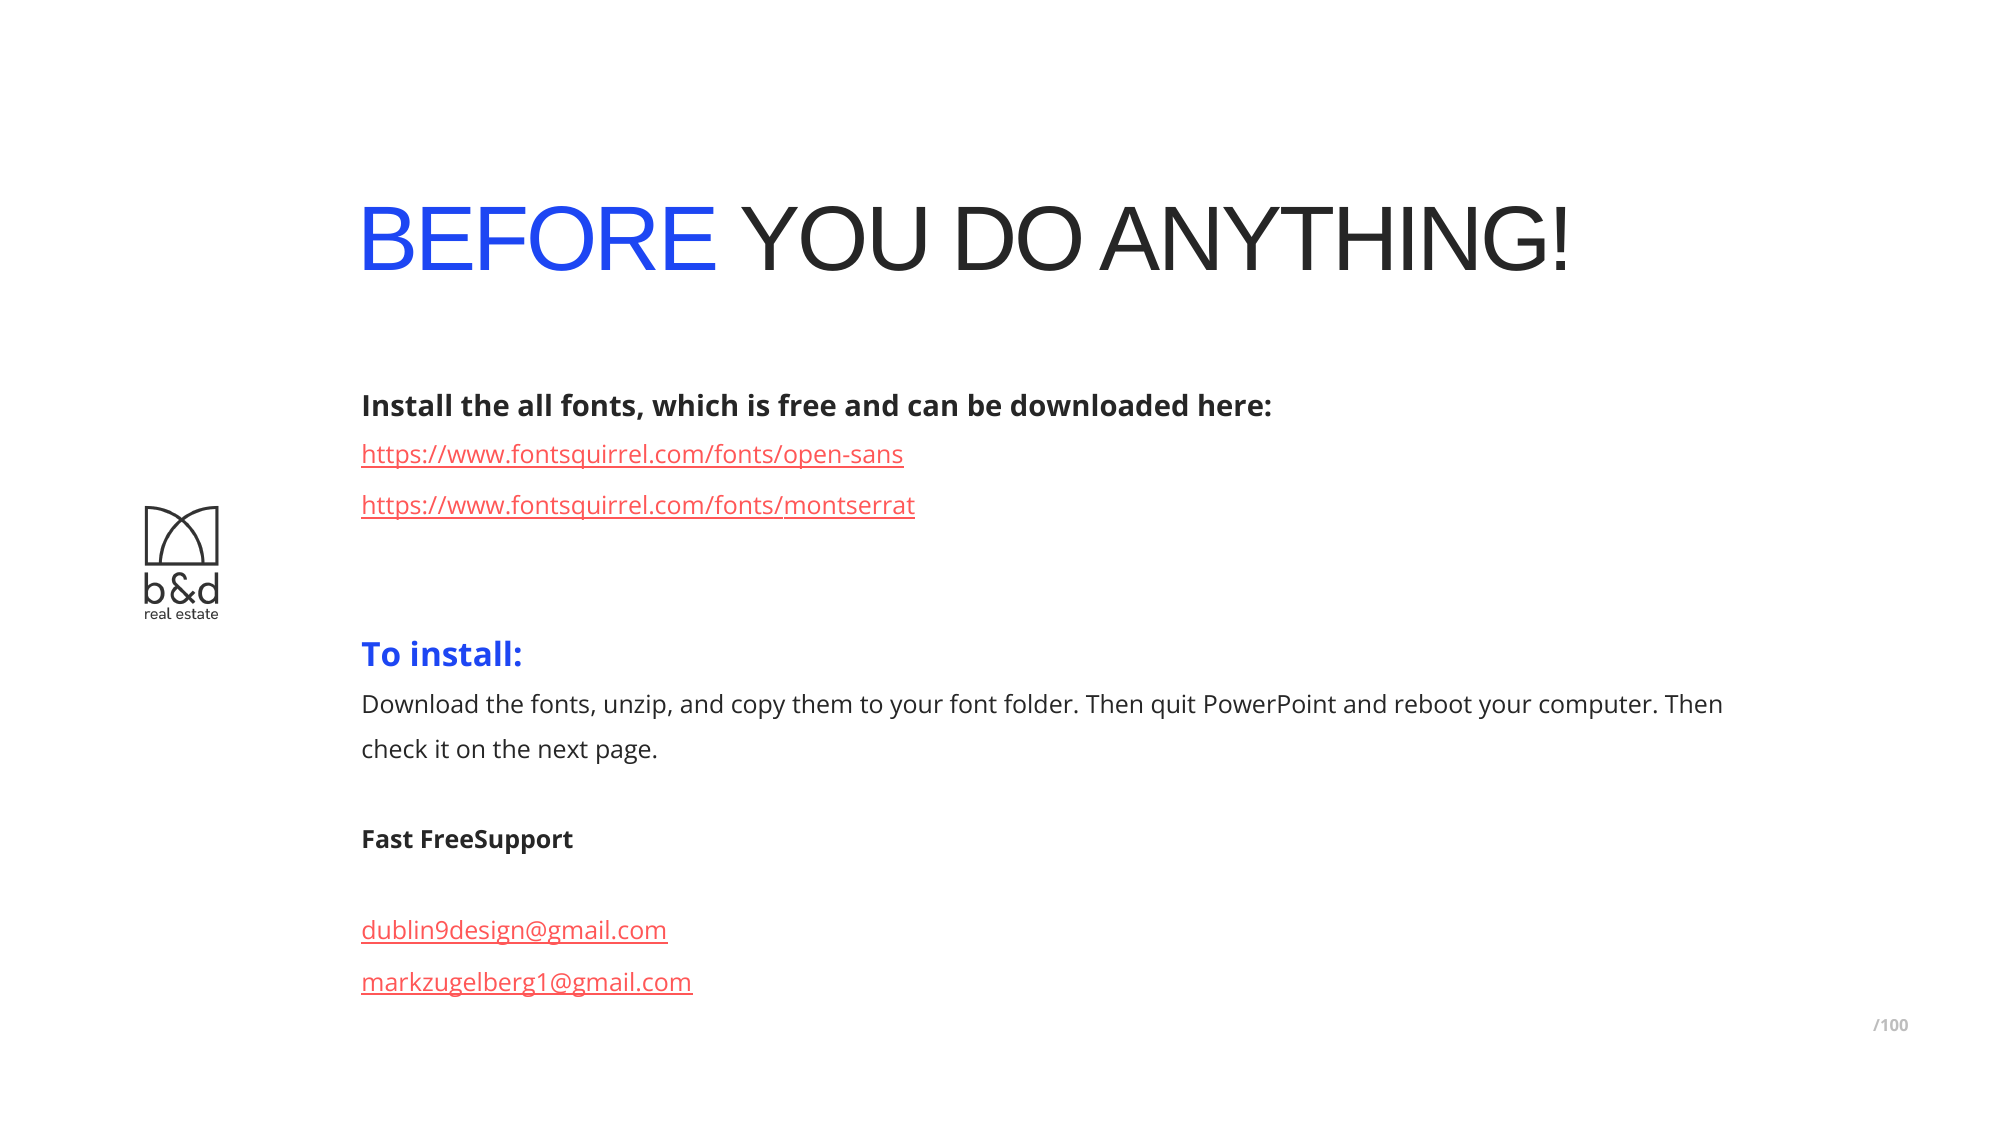

BEFORE YOU DO ANYTHING!
Install the all fonts, which is free and can be downloaded here:
https://www.fontsquirrel.com/fonts/open-sans
https://www.fontsquirrel.com/fonts/montserrat

To install:
Download the fonts, unzip, and copy them to your font folder. Then quit PowerPoint and reboot your computer. Then check it on the next page.

Fast FreeSupport

dublin9design@gmail.com
markzugelberg1@gmail.com